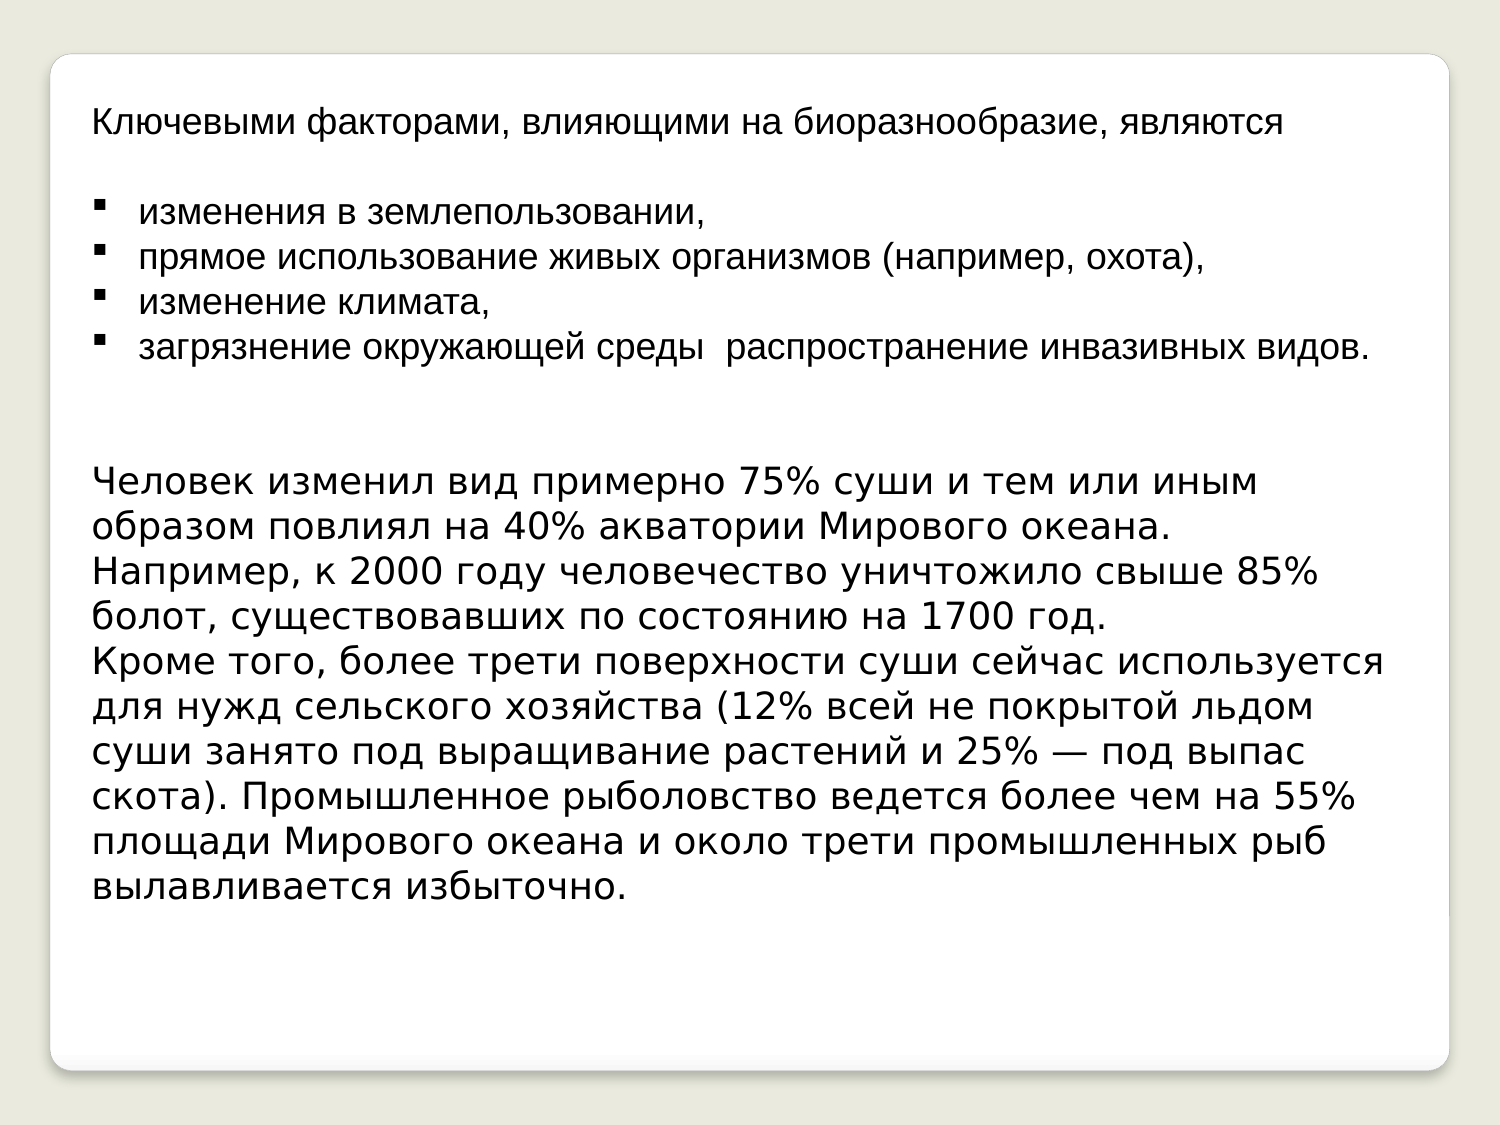

Ключевыми факторами, влияющими на биоразнообразие, являются

изменения в землепользовании,
прямое использование живых организмов (например, охота),
изменение климата,
загрязнение окружающей среды  распространение инвазивных видов.

Человек изменил вид примерно 75% суши и тем или иным образом повлиял на 40% акватории Мирового океана.
Например, к 2000 году человечество уничтожило свыше 85% болот, существовавших по состоянию на 1700 год.
Кроме того, более трети поверхности суши сейчас используется для нужд сельского хозяйства (12% всей не покрытой льдом суши занято под выращивание растений и 25% — под выпас скота). Промышленное рыболовство ведется более чем на 55% площади Мирового океана и около трети промышленных рыб вылавливается избыточно.